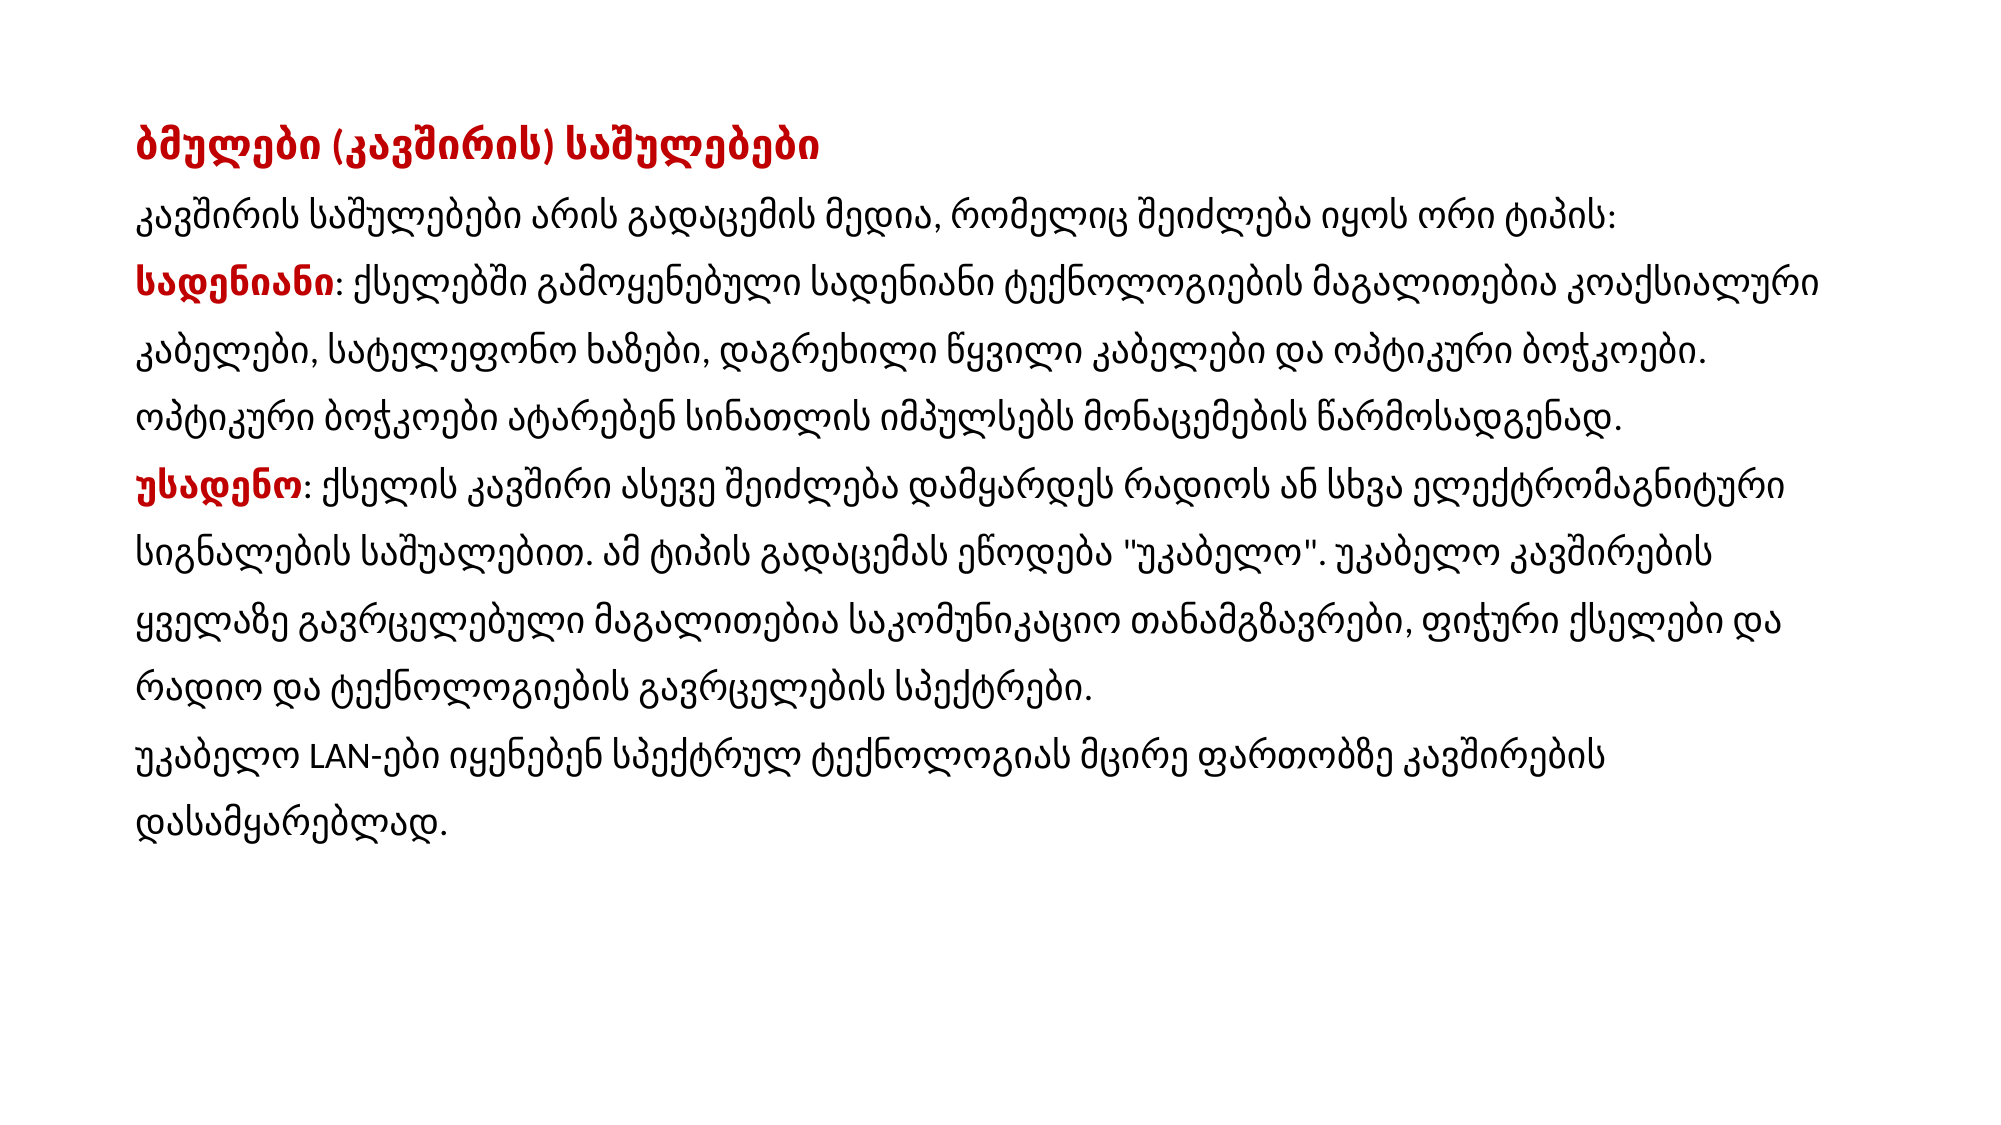

ბმულები (კავშირის) საშულებები
კავშირის საშულებები არის გადაცემის მედია, რომელიც შეიძლება იყოს ორი ტიპის:
სადენიანი: ქსელებში გამოყენებული სადენიანი ტექნოლოგიების მაგალითებია კოაქსიალური კაბელები, სატელეფონო ხაზები, დაგრეხილი წყვილი კაბელები და ოპტიკური ბოჭკოები. ოპტიკური ბოჭკოები ატარებენ სინათლის იმპულსებს მონაცემების წარმოსადგენად.
უსადენო: ქსელის კავშირი ასევე შეიძლება დამყარდეს რადიოს ან სხვა ელექტრომაგნიტური სიგნალების საშუალებით. ამ ტიპის გადაცემას ეწოდება "უკაბელო". უკაბელო კავშირების ყველაზე გავრცელებული მაგალითებია საკომუნიკაციო თანამგზავრები, ფიჭური ქსელები და რადიო და ტექნოლოგიების გავრცელების სპექტრები.
უკაბელო LAN-ები იყენებენ სპექტრულ ტექნოლოგიას მცირე ფართობზე კავშირების დასამყარებლად.